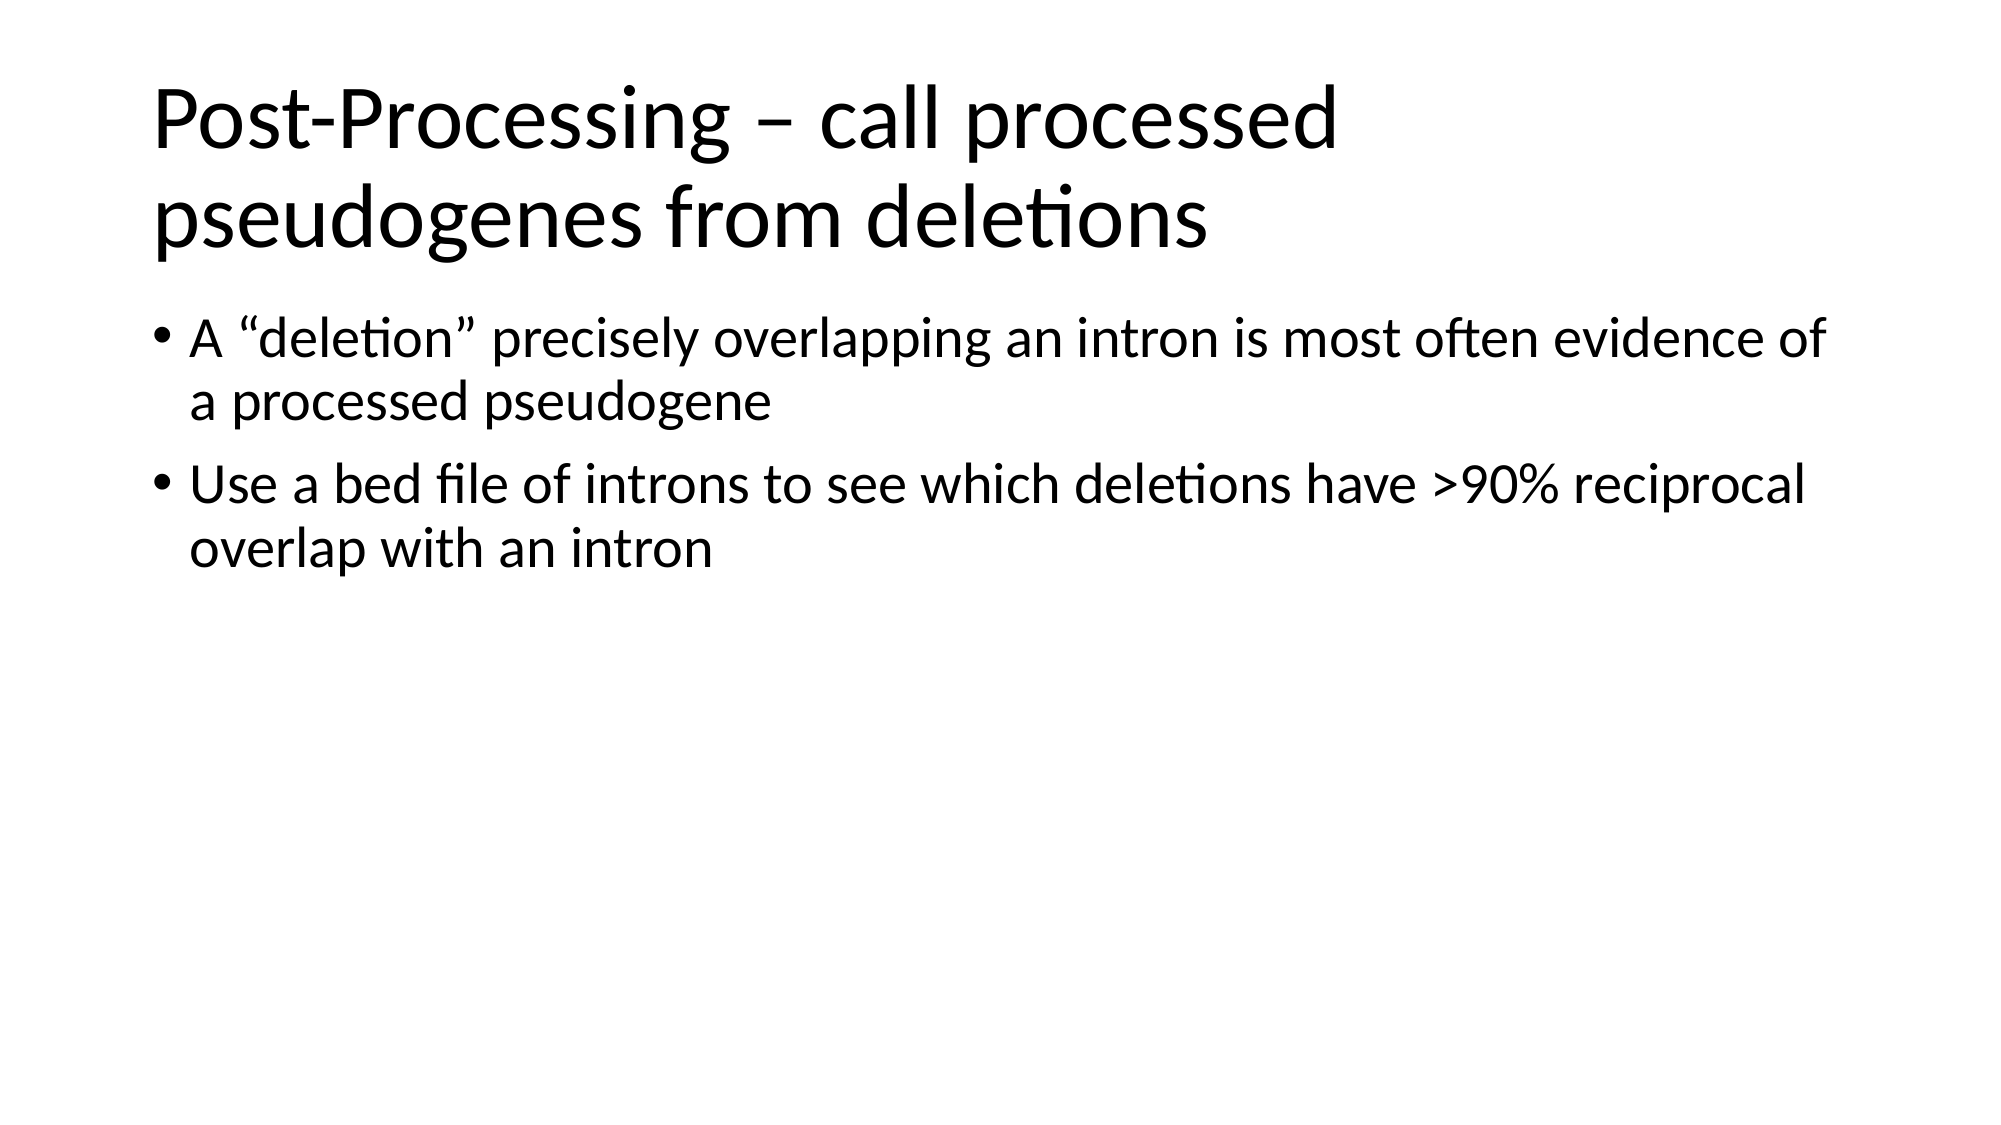

# Post-Processing – call processed pseudogenes from deletions
A “deletion” precisely overlapping an intron is most often evidence of a processed pseudogene
Use a bed file of introns to see which deletions have >90% reciprocal overlap with an intron